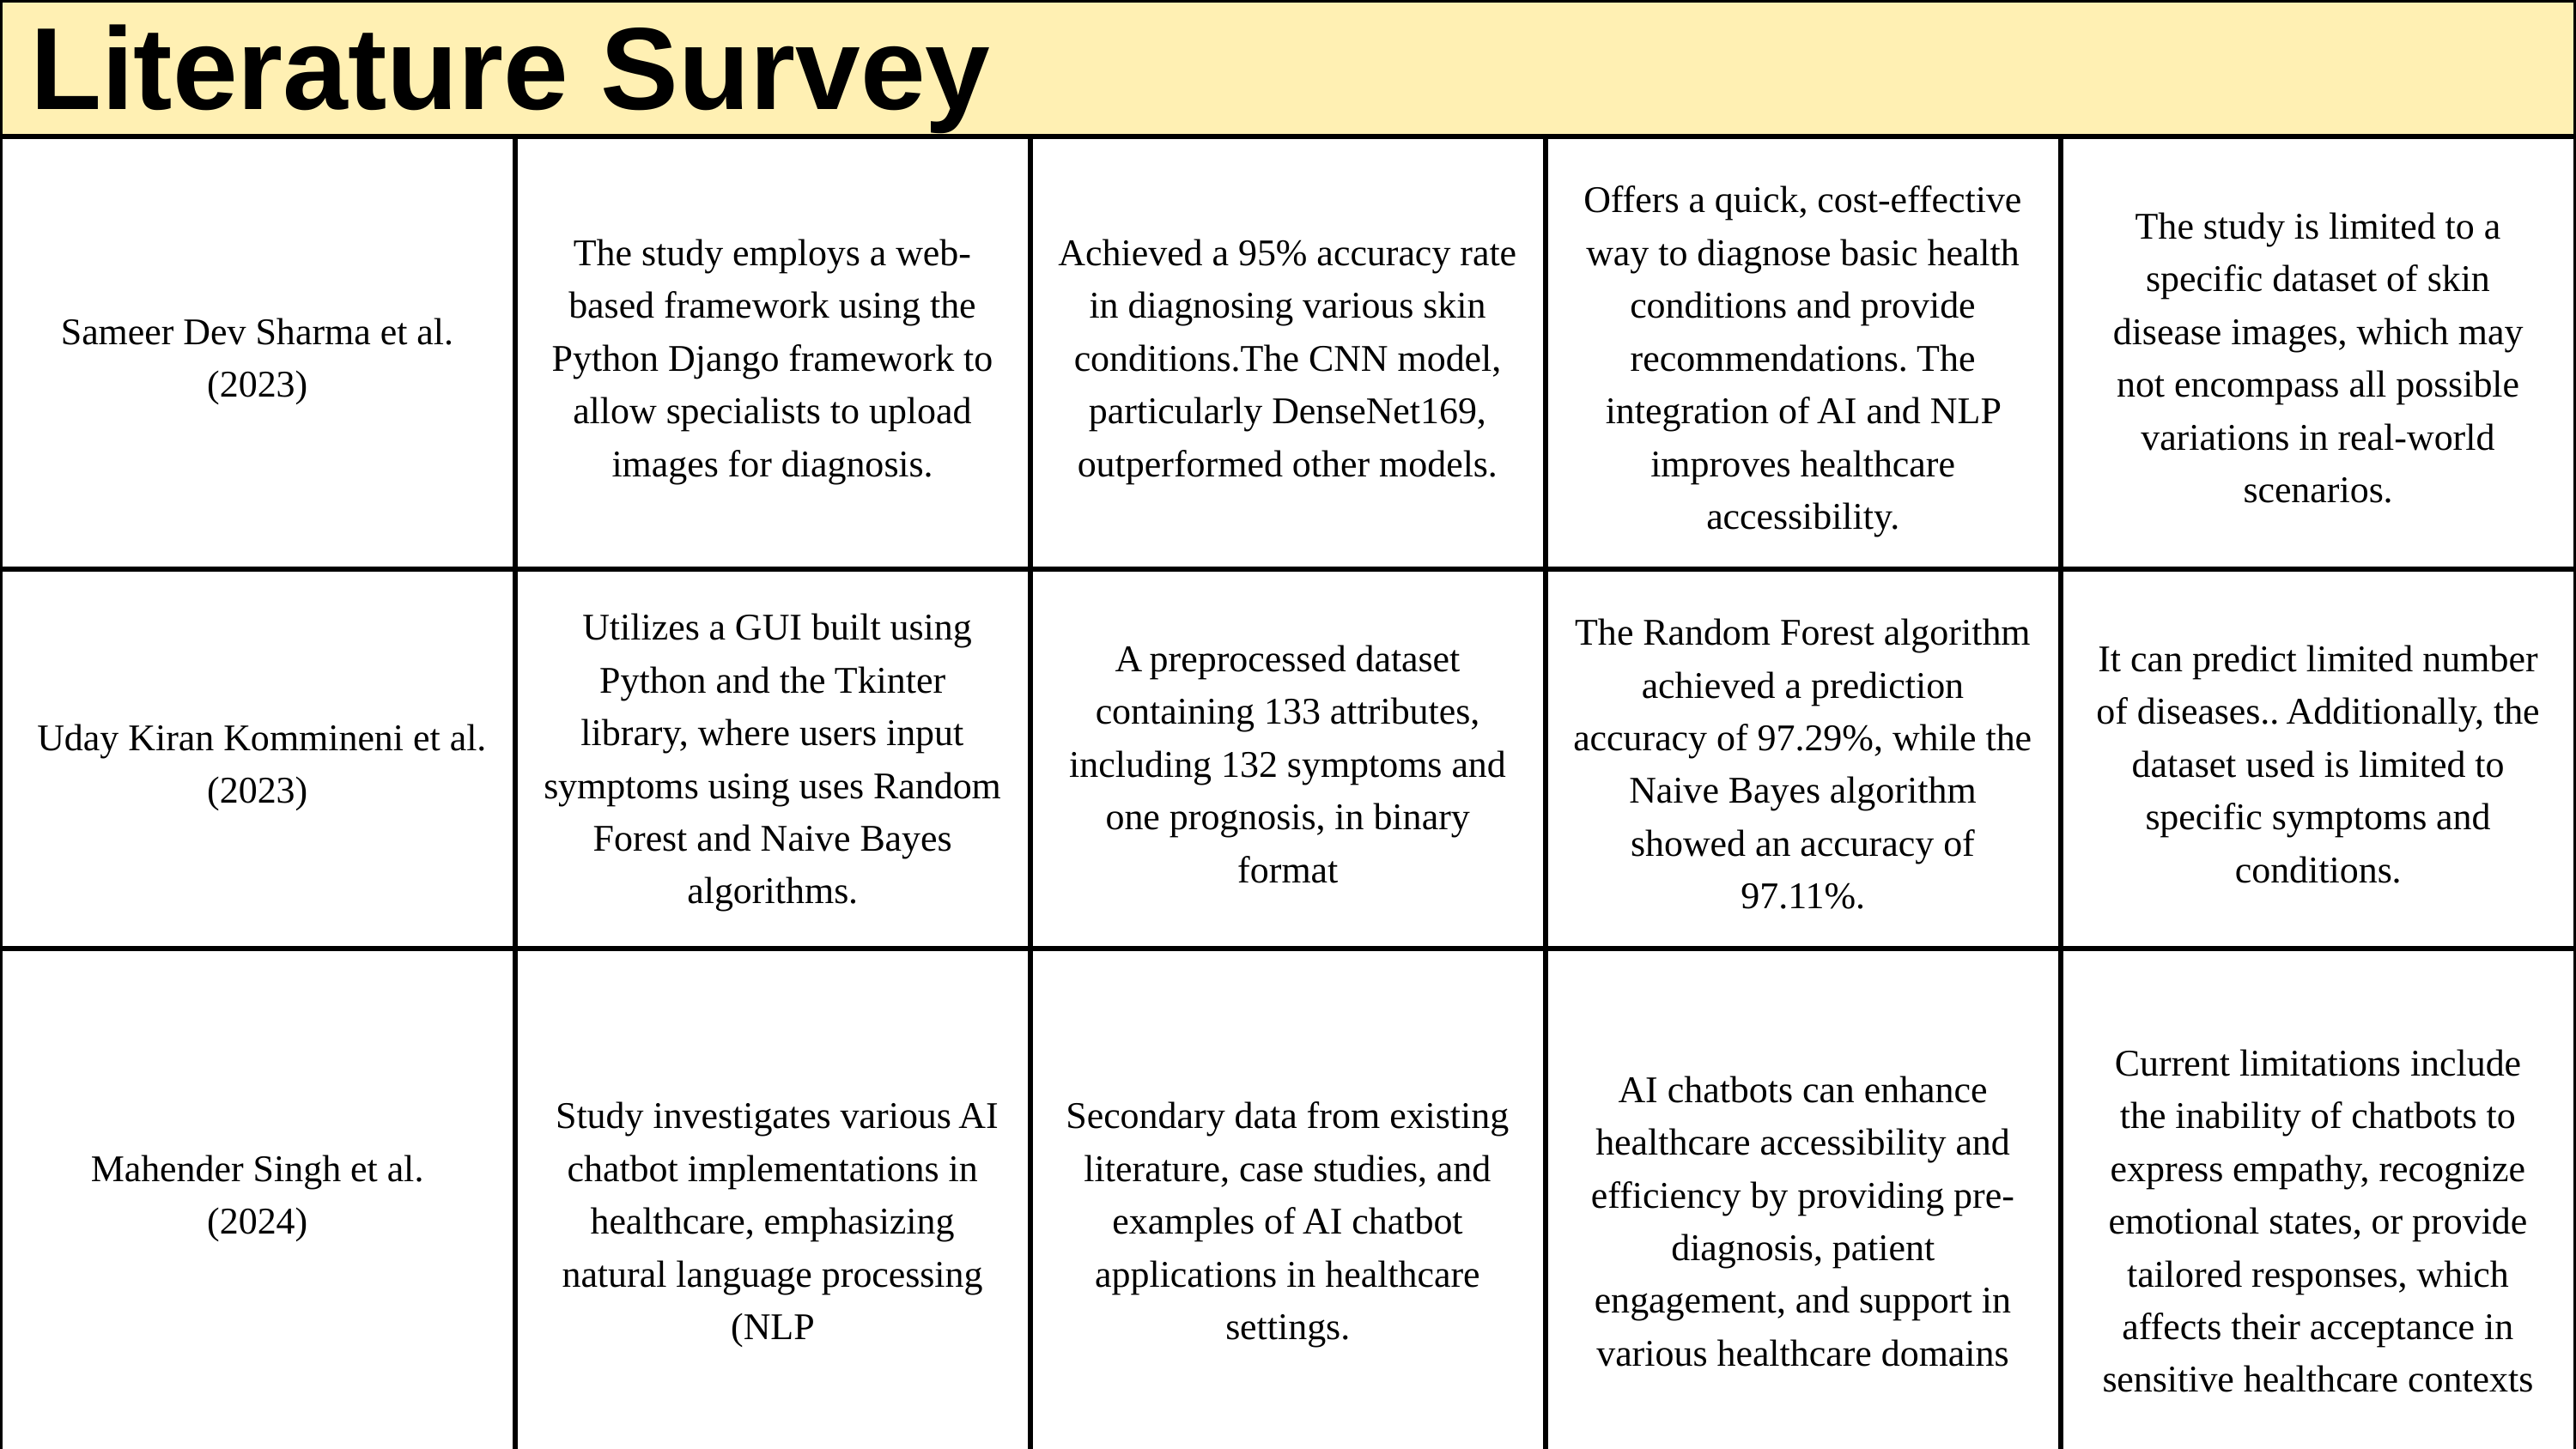

Literature Survey
| Sameer Dev Sharma et al. (2023) | The study employs a web-based framework using the Python Django framework to allow specialists to upload images for diagnosis. | Achieved a 95% accuracy rate in diagnosing various skin conditions.The CNN model, particularly DenseNet169, outperformed other models. | Offers a quick, cost-effective way to diagnose basic health conditions and provide recommendations. The integration of AI and NLP improves healthcare accessibility. | The study is limited to a specific dataset of skin disease images, which may not encompass all possible variations in real-world scenarios. |
| --- | --- | --- | --- | --- |
| Uday Kiran Kommineni et al. (2023) | Utilizes a GUI built using Python and the Tkinter library, where users input symptoms using uses Random Forest and Naive Bayes algorithms. | A preprocessed dataset containing 133 attributes, including 132 symptoms and one prognosis, in binary format | The Random Forest algorithm achieved a prediction accuracy of 97.29%, while the Naive Bayes algorithm showed an accuracy of 97.11%. | It can predict limited number of diseases.. Additionally, the dataset used is limited to specific symptoms and conditions. |
| Mahender Singh et al. (2024) | Study investigates various AI chatbot implementations in healthcare, emphasizing natural language processing (NLP | Secondary data from existing literature, case studies, and examples of AI chatbot applications in healthcare settings. | AI chatbots can enhance healthcare accessibility and efficiency by providing pre-diagnosis, patient engagement, and support in various healthcare domains | Current limitations include the inability of chatbots to express empathy, recognize emotional states, or provide tailored responses, which affects their acceptance in sensitive healthcare contexts |